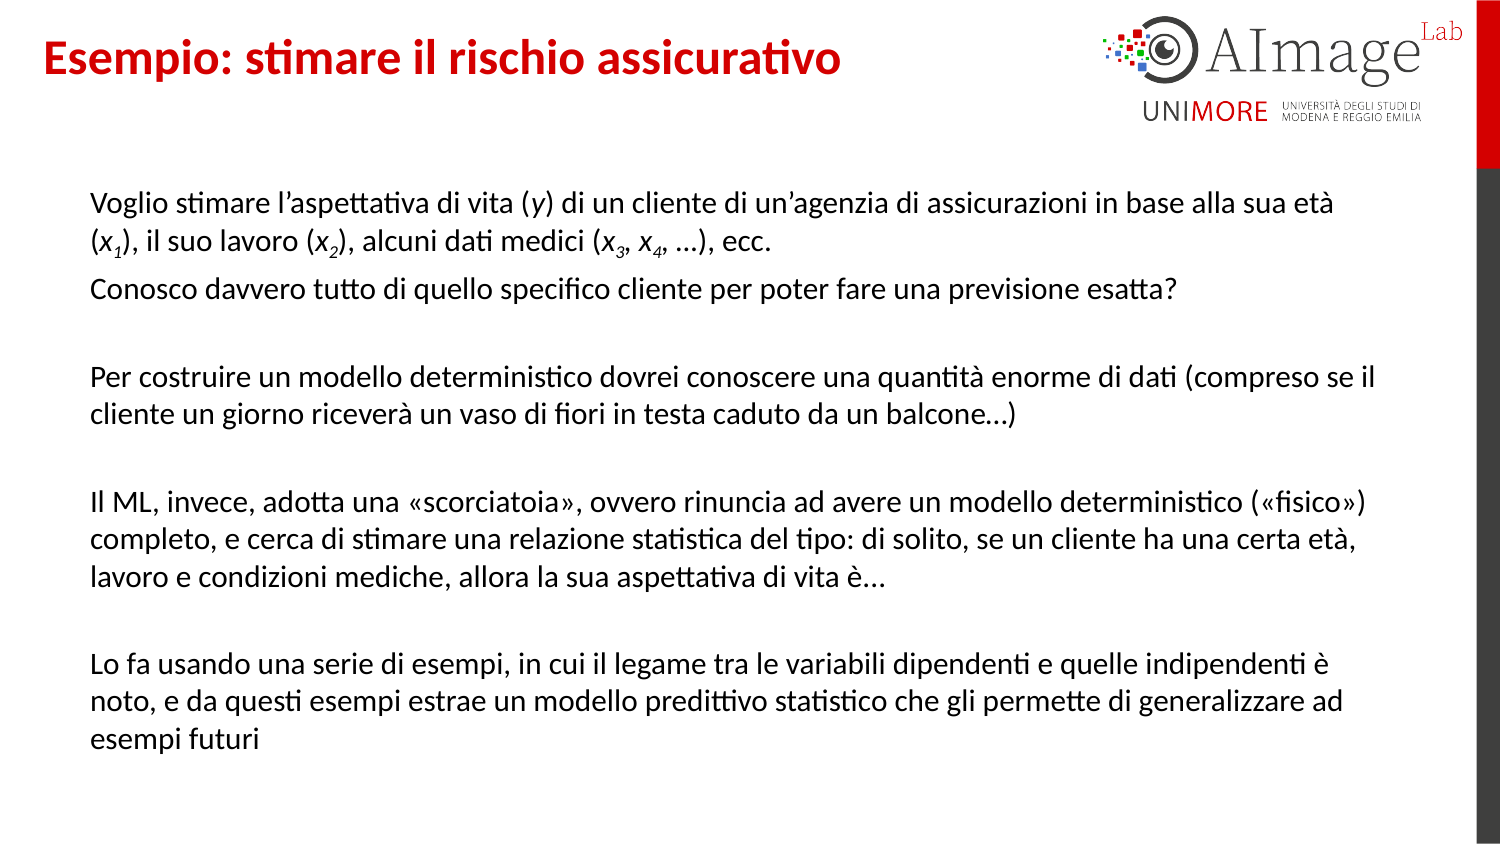

# Esempio: stimare il rischio assicurativo
Voglio stimare l’aspettativa di vita (y) di un cliente di un’agenzia di assicurazioni in base alla sua età (x1), il suo lavoro (x2), alcuni dati medici (x3, x4, …), ecc.
Conosco davvero tutto di quello specifico cliente per poter fare una previsione esatta?

Per costruire un modello deterministico dovrei conoscere una quantità enorme di dati (compreso se il cliente un giorno riceverà un vaso di fiori in testa caduto da un balcone…)

Il ML, invece, adotta una «scorciatoia», ovvero rinuncia ad avere un modello deterministico («fisico») completo, e cerca di stimare una relazione statistica del tipo: di solito, se un cliente ha una certa età, lavoro e condizioni mediche, allora la sua aspettativa di vita è...

Lo fa usando una serie di esempi, in cui il legame tra le variabili dipendenti e quelle indipendenti è noto, e da questi esempi estrae un modello predittivo statistico che gli permette di generalizzare ad esempi futuri